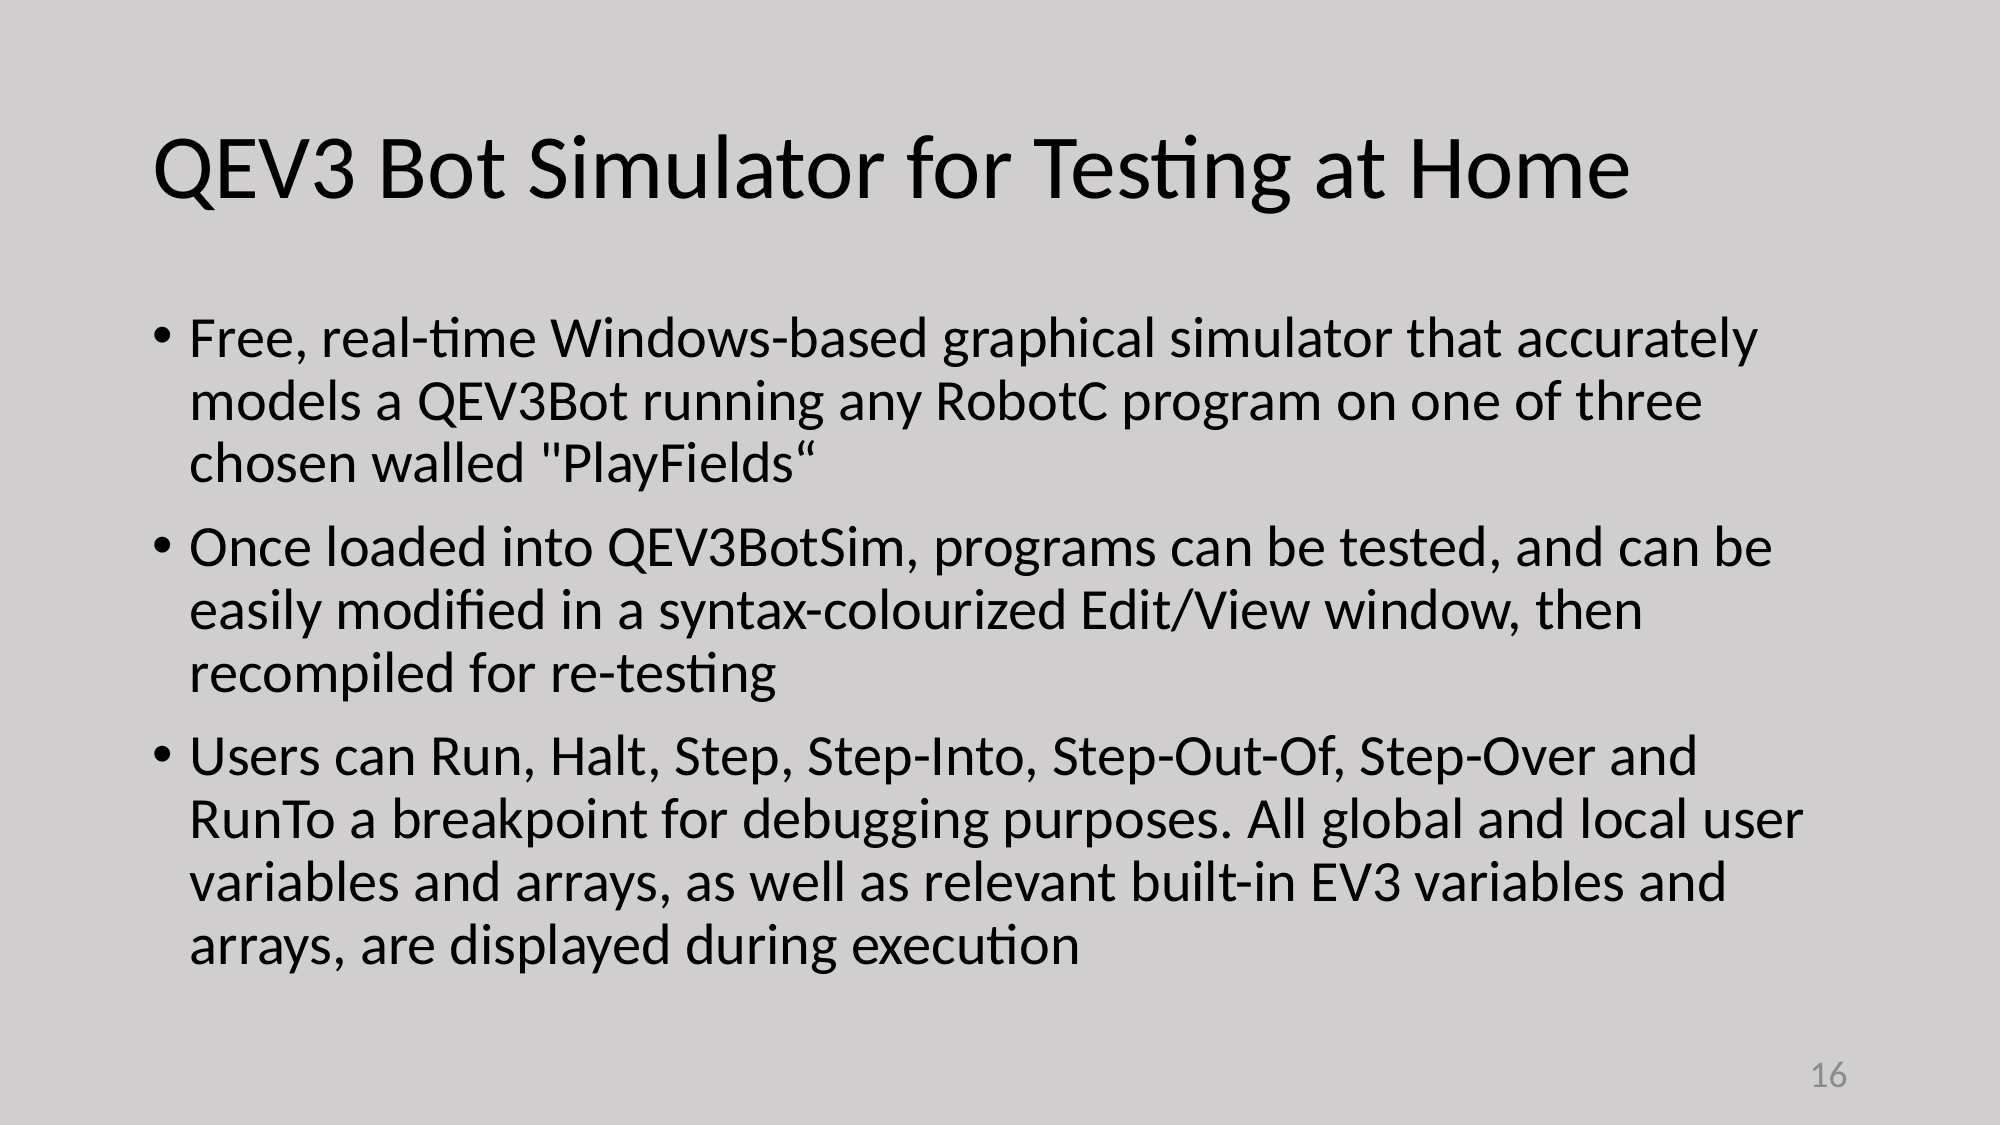

# QEV3 Bot Simulator for Testing at Home
Free, real-time Windows-based graphical simulator that accurately models a QEV3Bot running any RobotC program on one of three chosen walled "PlayFields“
Once loaded into QEV3BotSim, programs can be tested, and can be easily modified in a syntax-colourized Edit/View window, then recompiled for re-testing
Users can Run, Halt, Step, Step-Into, Step-Out-Of, Step-Over and RunTo a breakpoint for debugging purposes. All global and local user variables and arrays, as well as relevant built-in EV3 variables and arrays, are displayed during execution
16